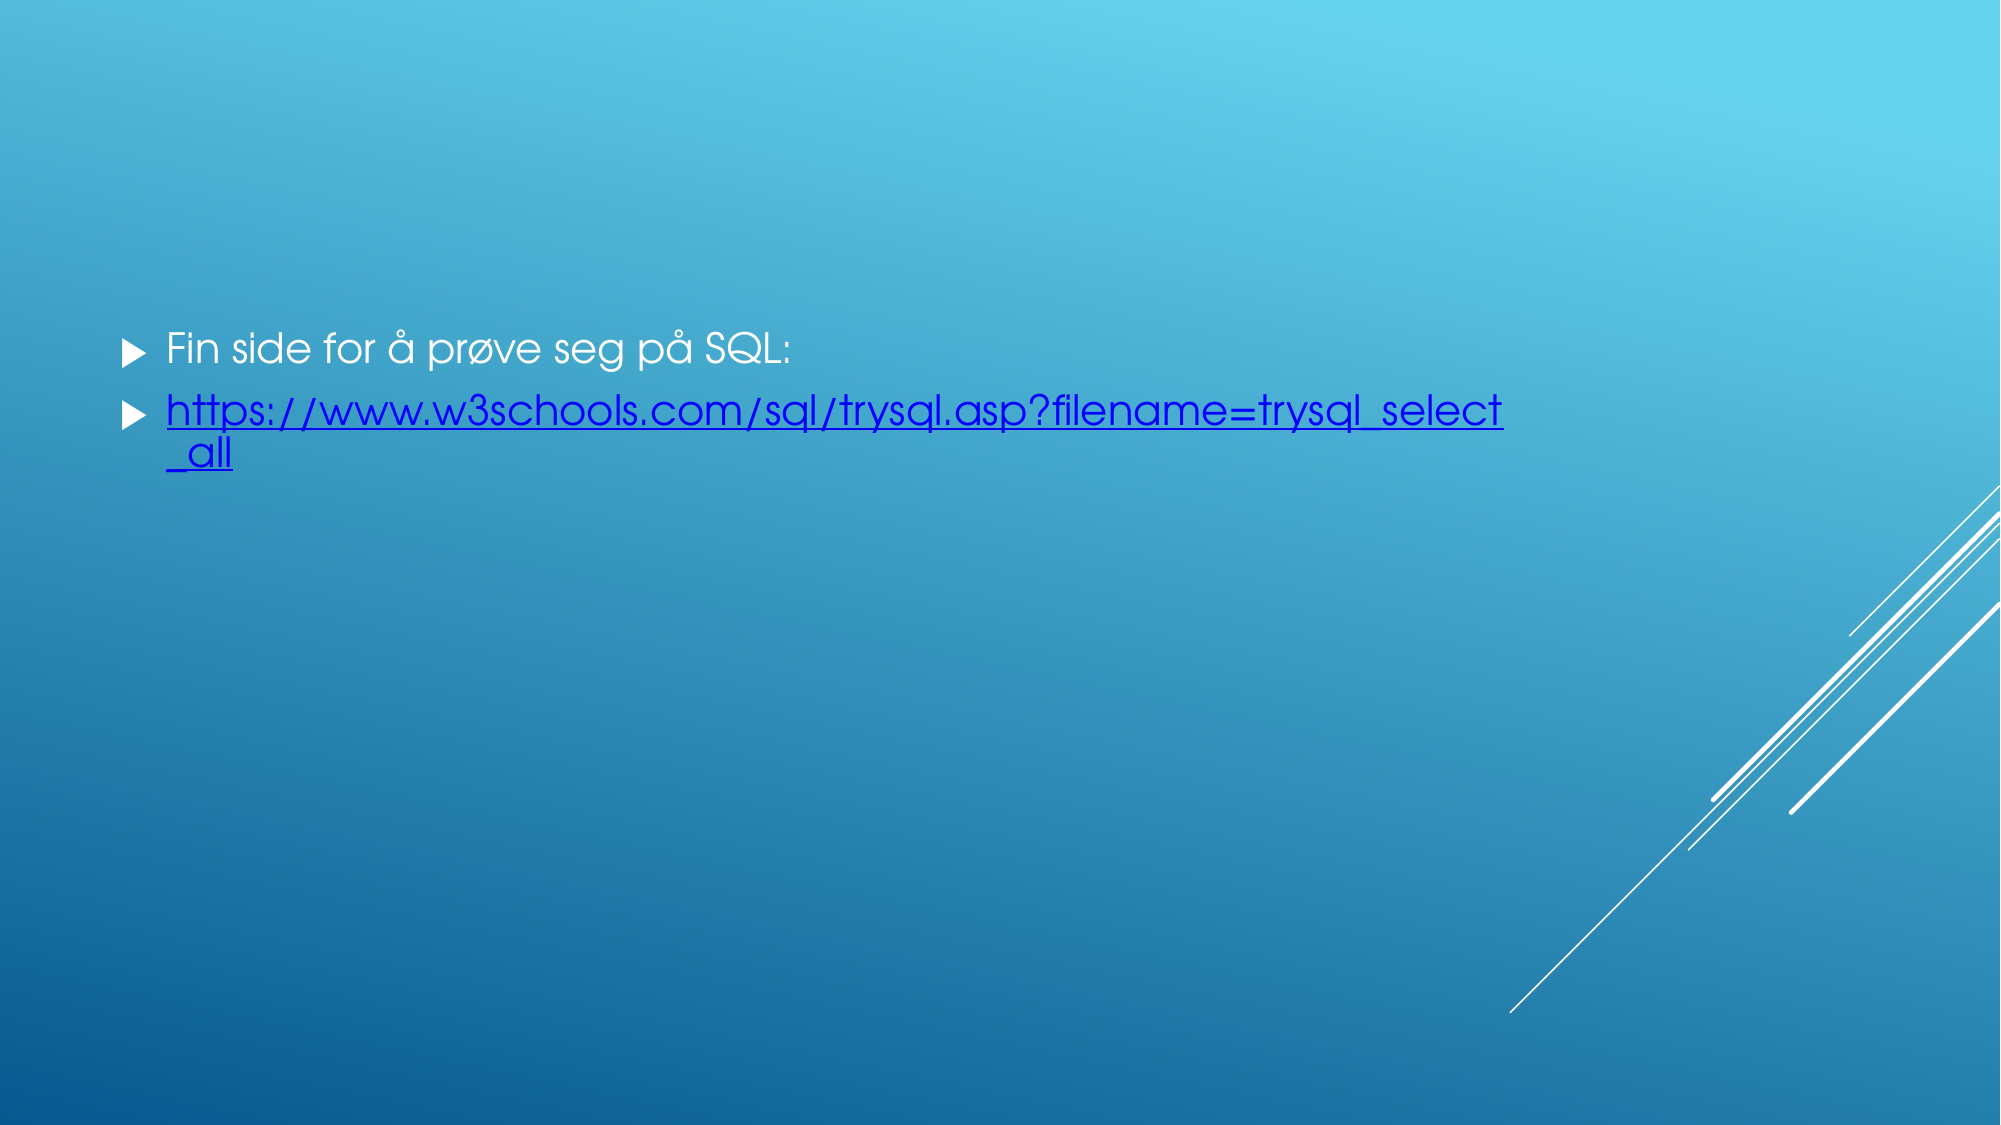

Fin side for å prøve seg på SQL:
https://www.w3schools.com/sql/trysql.asp?filename=trysql_select_all

#